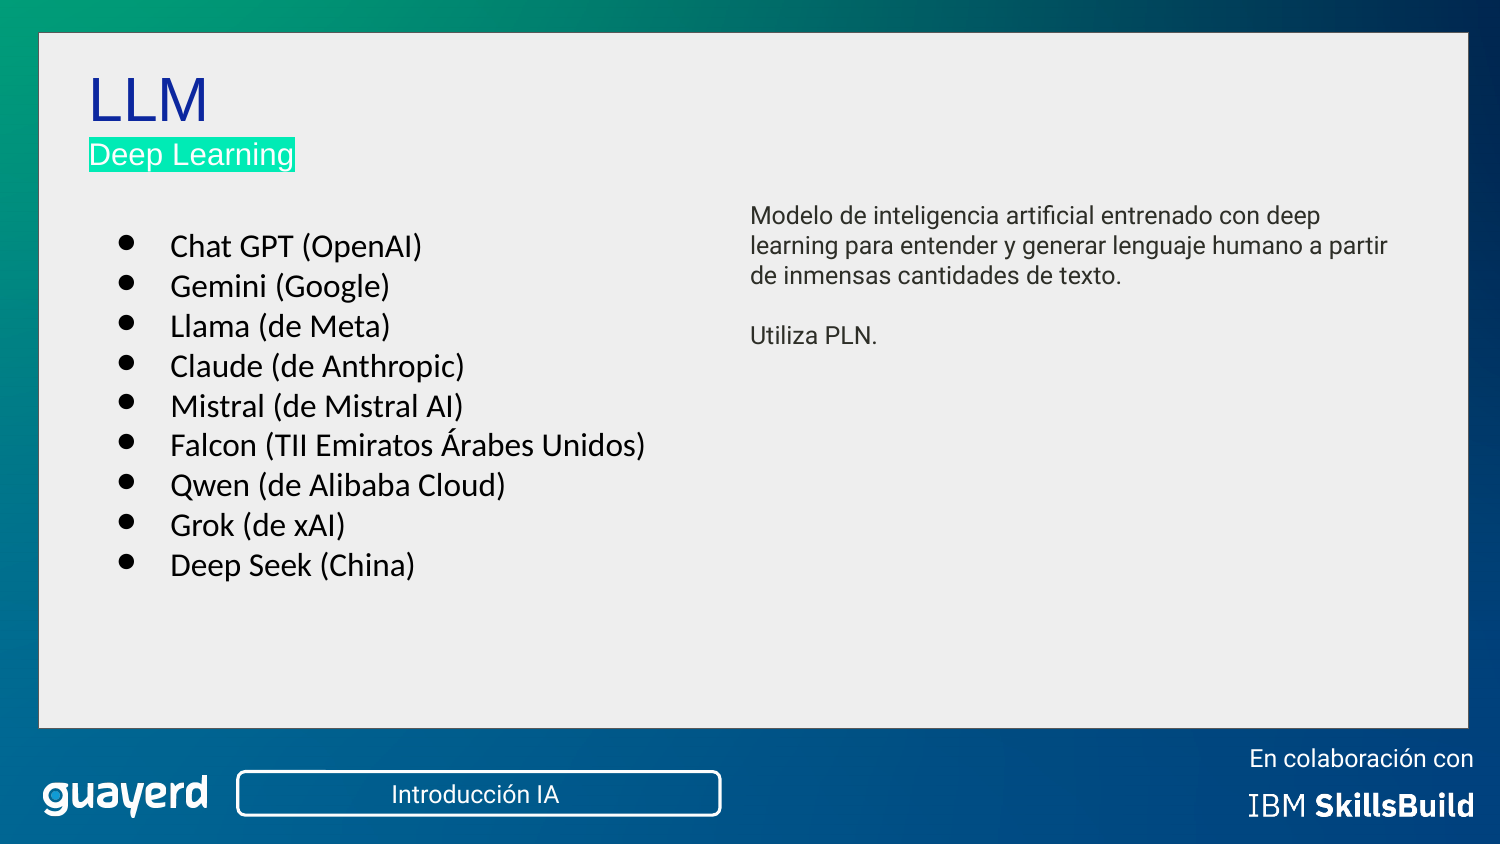

LLM
Deep Learning
Modelo de inteligencia artificial entrenado con deep learning para entender y generar lenguaje humano a partir de inmensas cantidades de texto.

Utiliza PLN.

Chat GPT (OpenAI)
Gemini (Google)
Llama (de Meta)
Claude (de Anthropic)
Mistral (de Mistral AI)
Falcon (TII Emiratos Árabes Unidos)
Qwen (de Alibaba Cloud)
Grok (de xAI)
Deep Seek (China)

Introducción IA